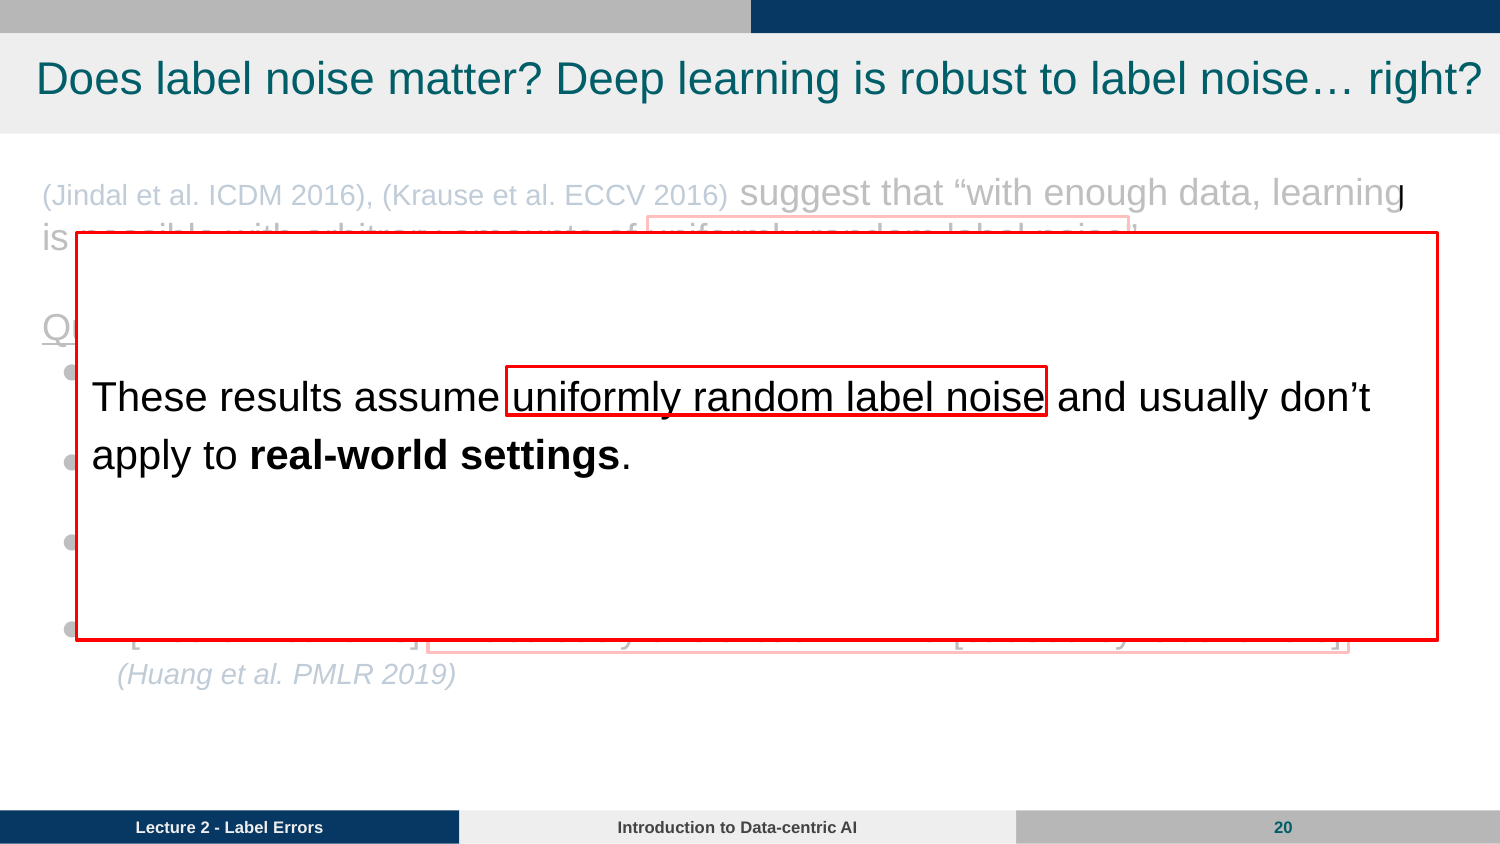

# Does label noise matter? Deep learning is robust to label noise… right?
(Jindal et al. ICDM 2016), (Krause et al. ECCV 2016) suggest that “with enough data, learning is possible with arbitrary amounts of uniformly random label noise”

Quotes across the literature:
“label noise may be a limited issue if networks are trained on billions of images” (Mahajan et al. ECCV 2018)
“it seems the scale of data can overpower noise in the label space”
(Sun et al. ICCV 2017)
“Successful learning is possible with an arbitrary amount of noise”
(Rolnick et al. arXiv 2017)
“[Neural networks] miraculously avoid bad minima [caused by label errors].”
(Huang et al. PMLR 2019)

These results assume uniformly random label noise and usually don’t apply to real-world settings.

20